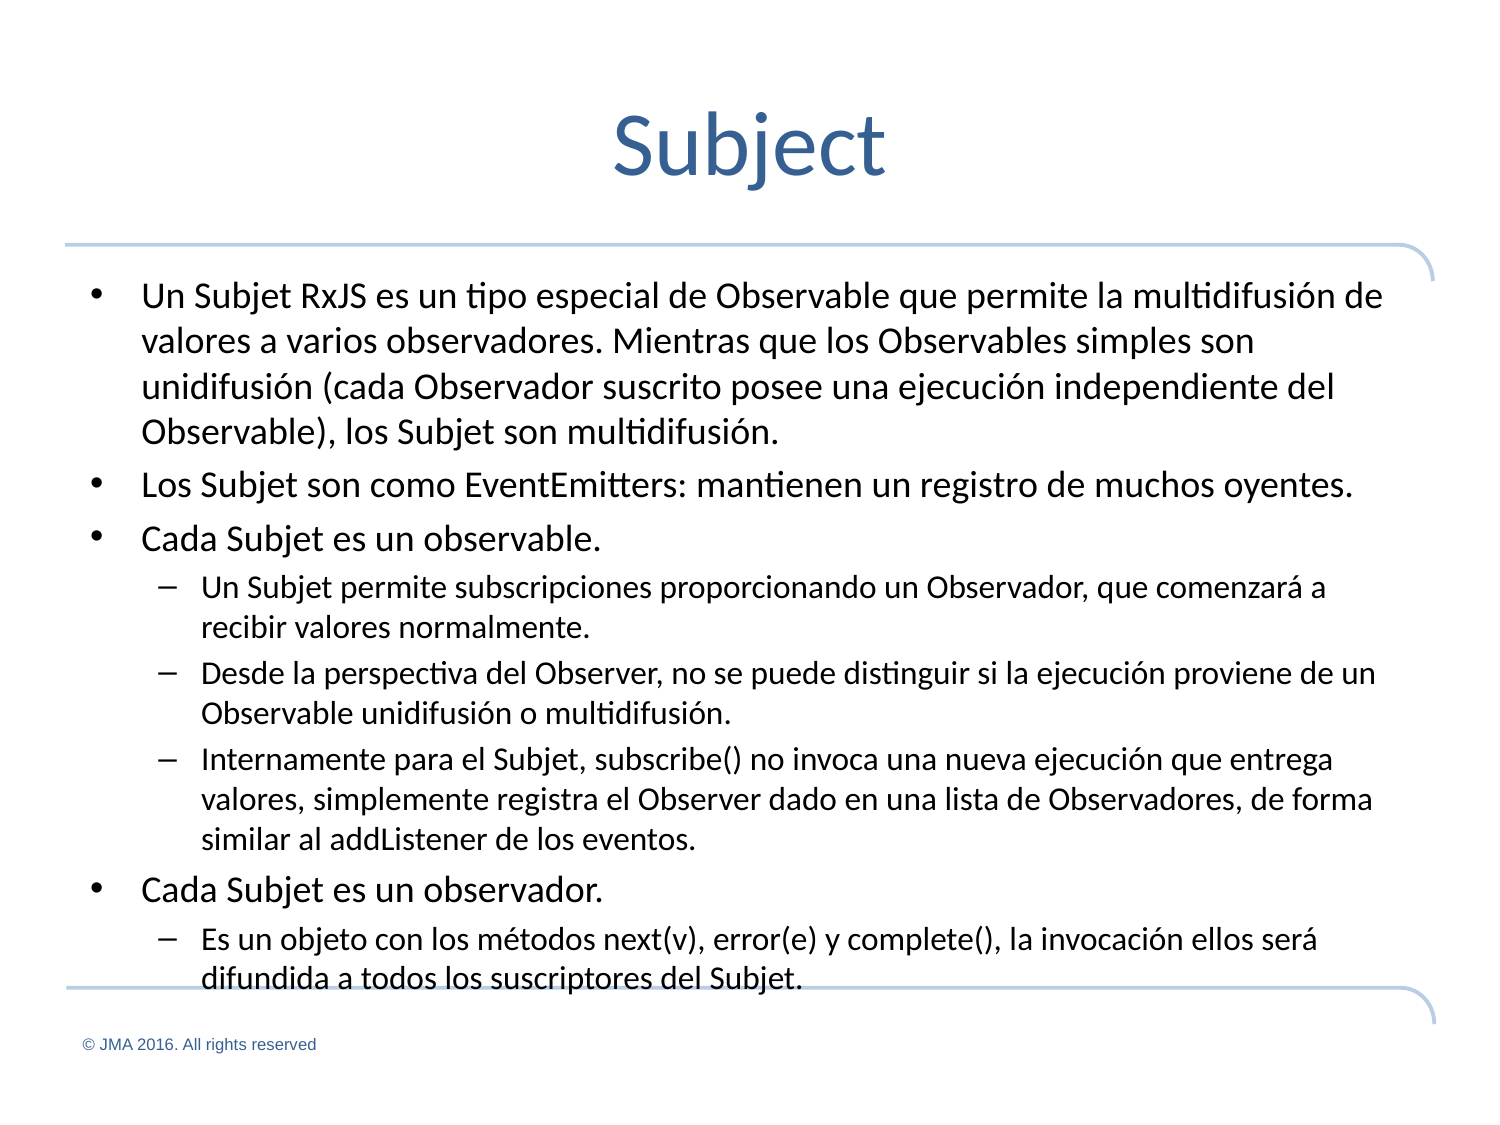

# Subject
Un Subjet RxJS es un tipo especial de Observable que permite la multidifusión de valores a varios observadores. Mientras que los Observables simples son unidifusión (cada Observador suscrito posee una ejecución independiente del Observable), los Subjet son multidifusión.
Los Subjet son como EventEmitters: mantienen un registro de muchos oyentes.
Cada Subjet es un observable.
Un Subjet permite subscripciones proporcionando un Observador, que comenzará a recibir valores normalmente.
Desde la perspectiva del Observer, no se puede distinguir si la ejecución proviene de un Observable unidifusión o multidifusión.
Internamente para el Subjet, subscribe() no invoca una nueva ejecución que entrega valores, simplemente registra el Observer dado en una lista de Observadores, de forma similar al addListener de los eventos.
Cada Subjet es un observador.
Es un objeto con los métodos next(v), error(e) y complete(), la invocación ellos será difundida a todos los suscriptores del Subjet.